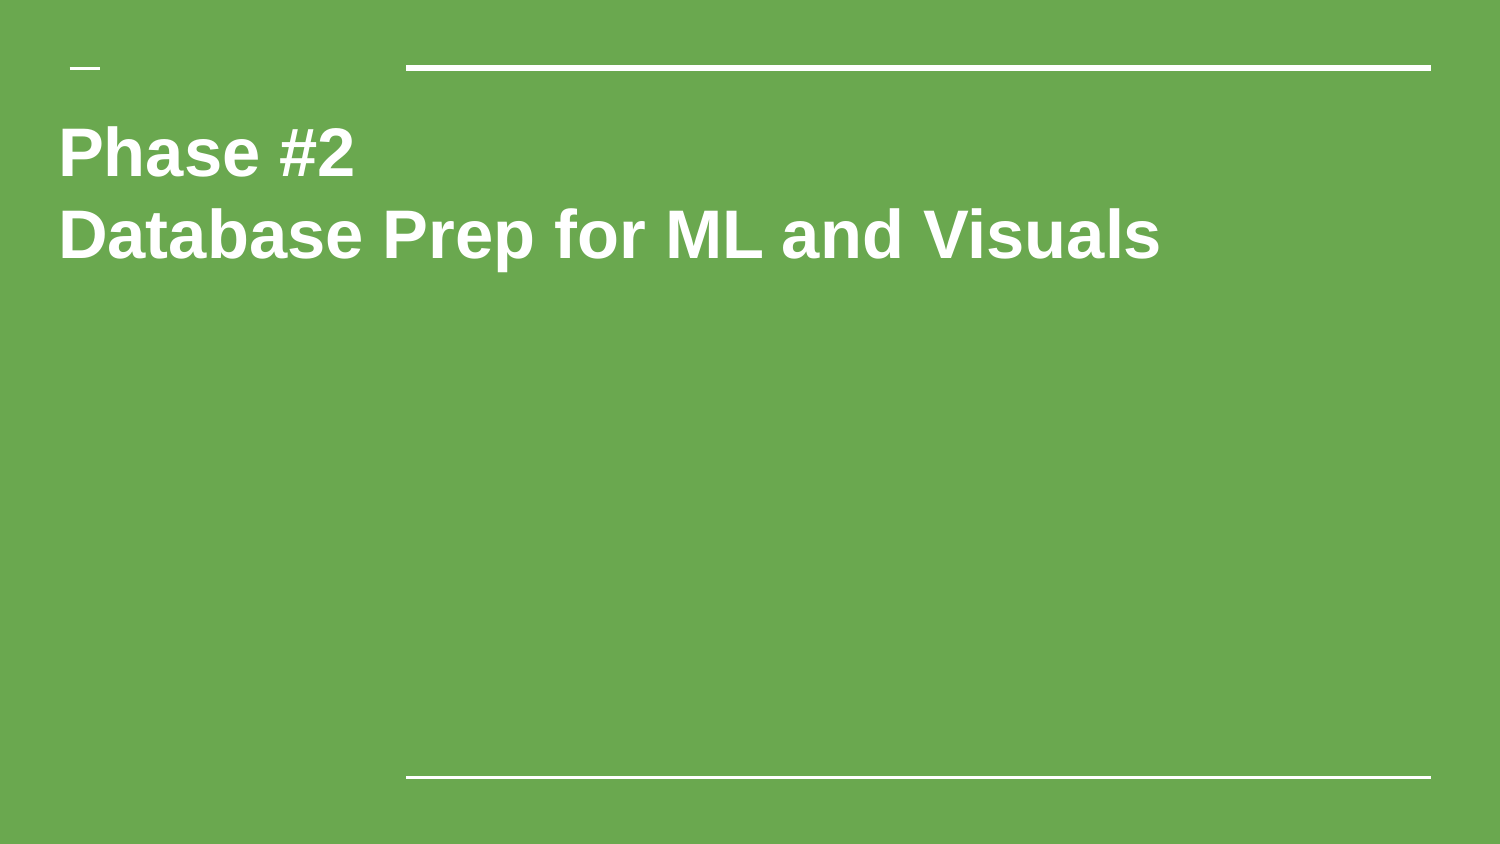

Phase #2
Database Prep for ML and Visuals